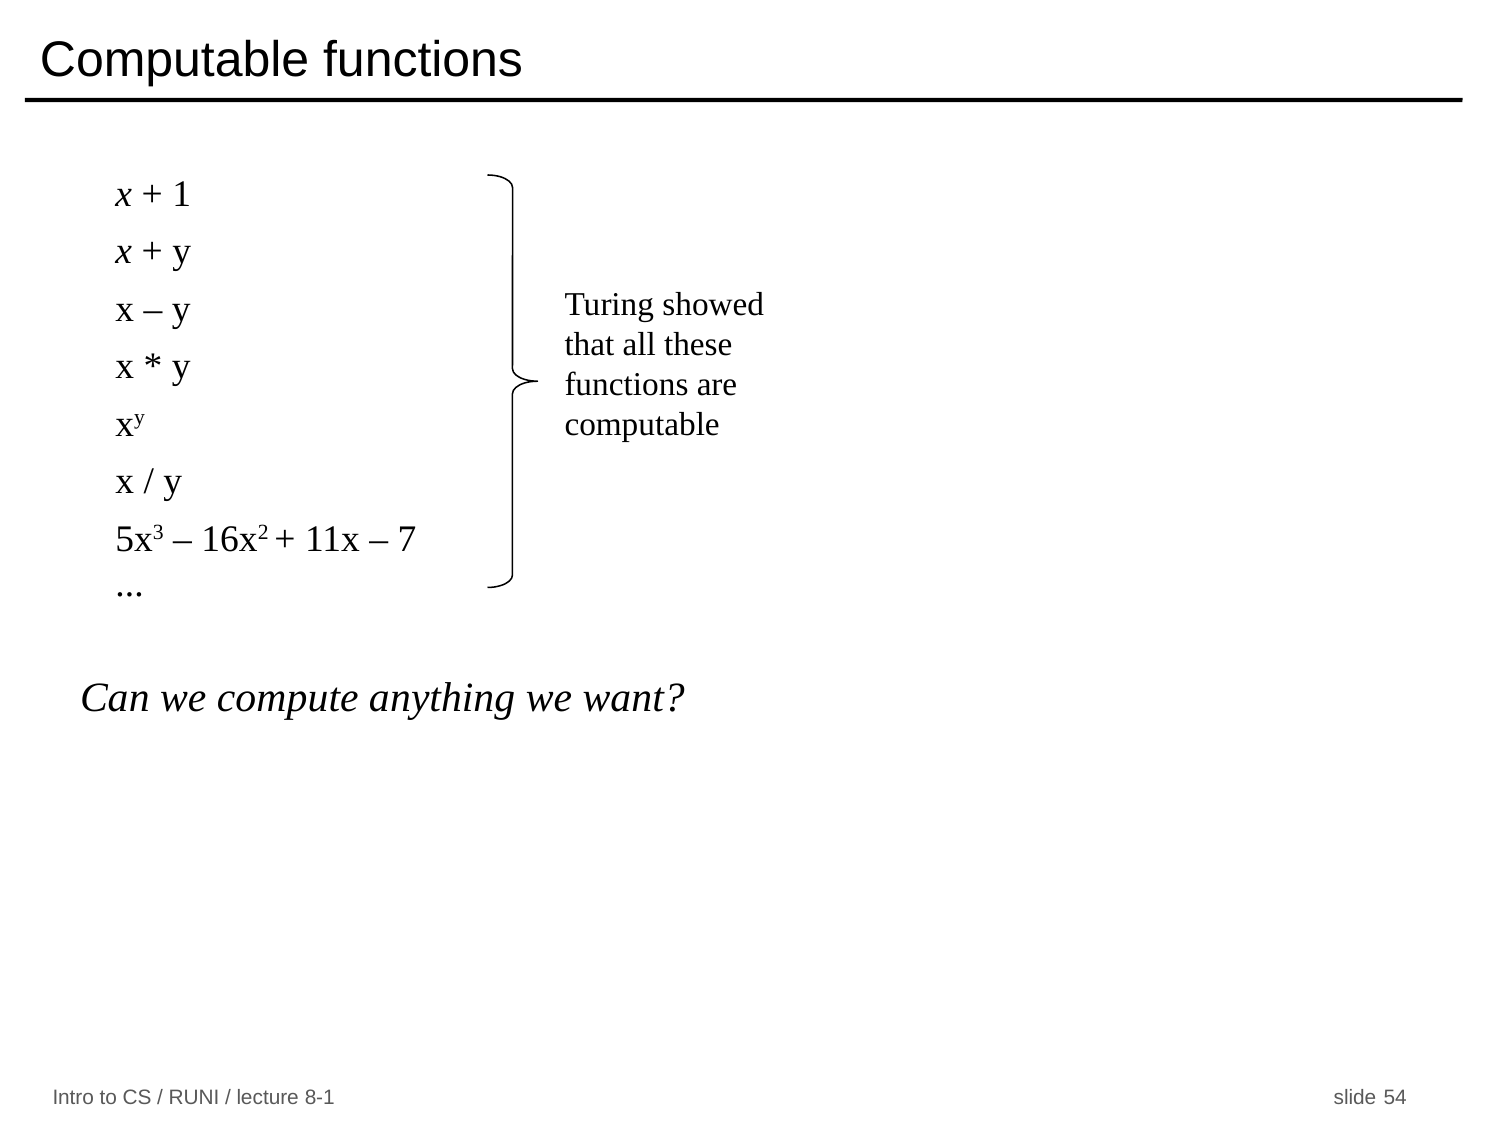

Computable functions
x + 1
x + y
x – y
x * y
xy
x / y
5x3 – 16x2 + 11x – 7
...

Turing showed that all these functions are computable
Can we compute anything we want?